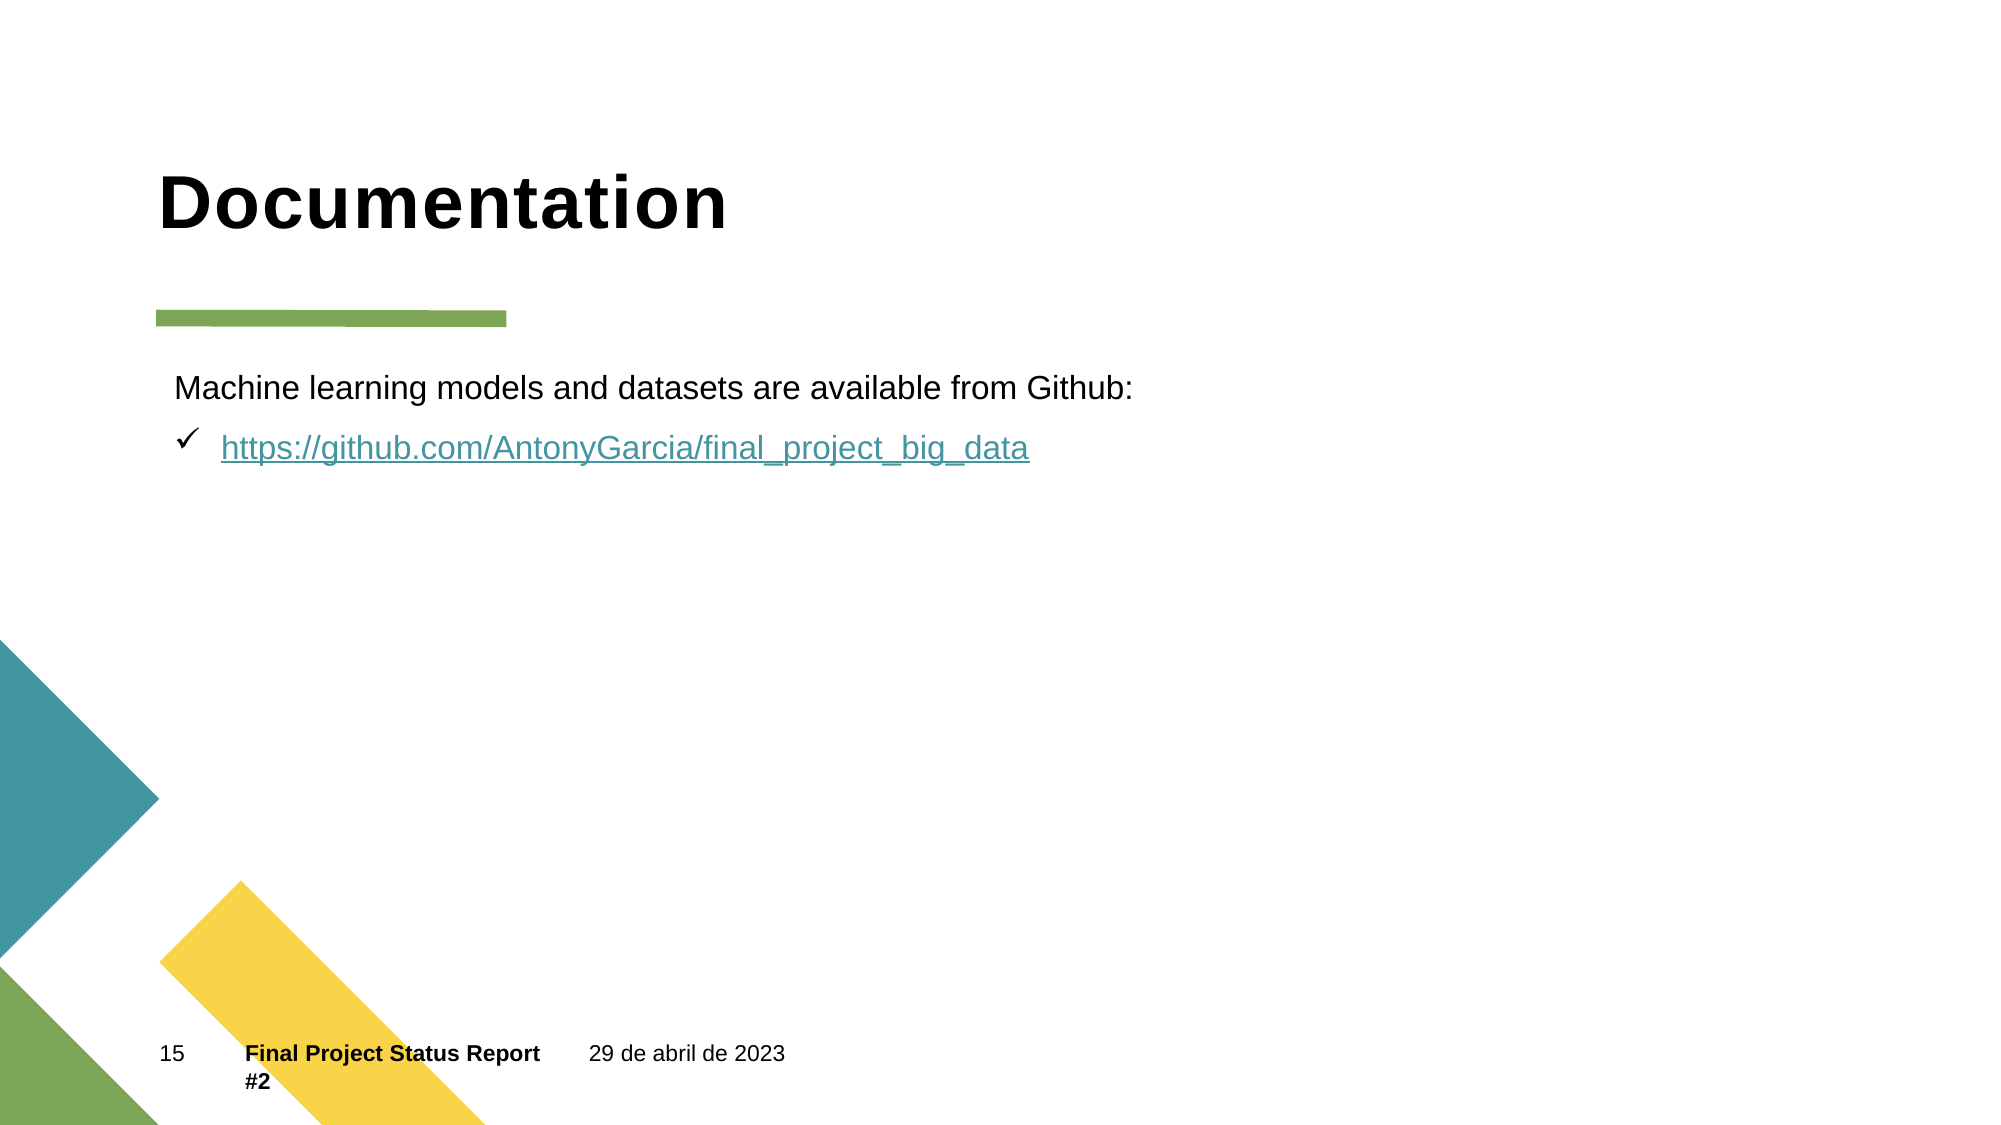

# Documentation
Machine learning models and datasets are available from Github:
https://github.com/AntonyGarcia/final_project_big_data

15
Final Project Status Report #2
29 de abril de 2023